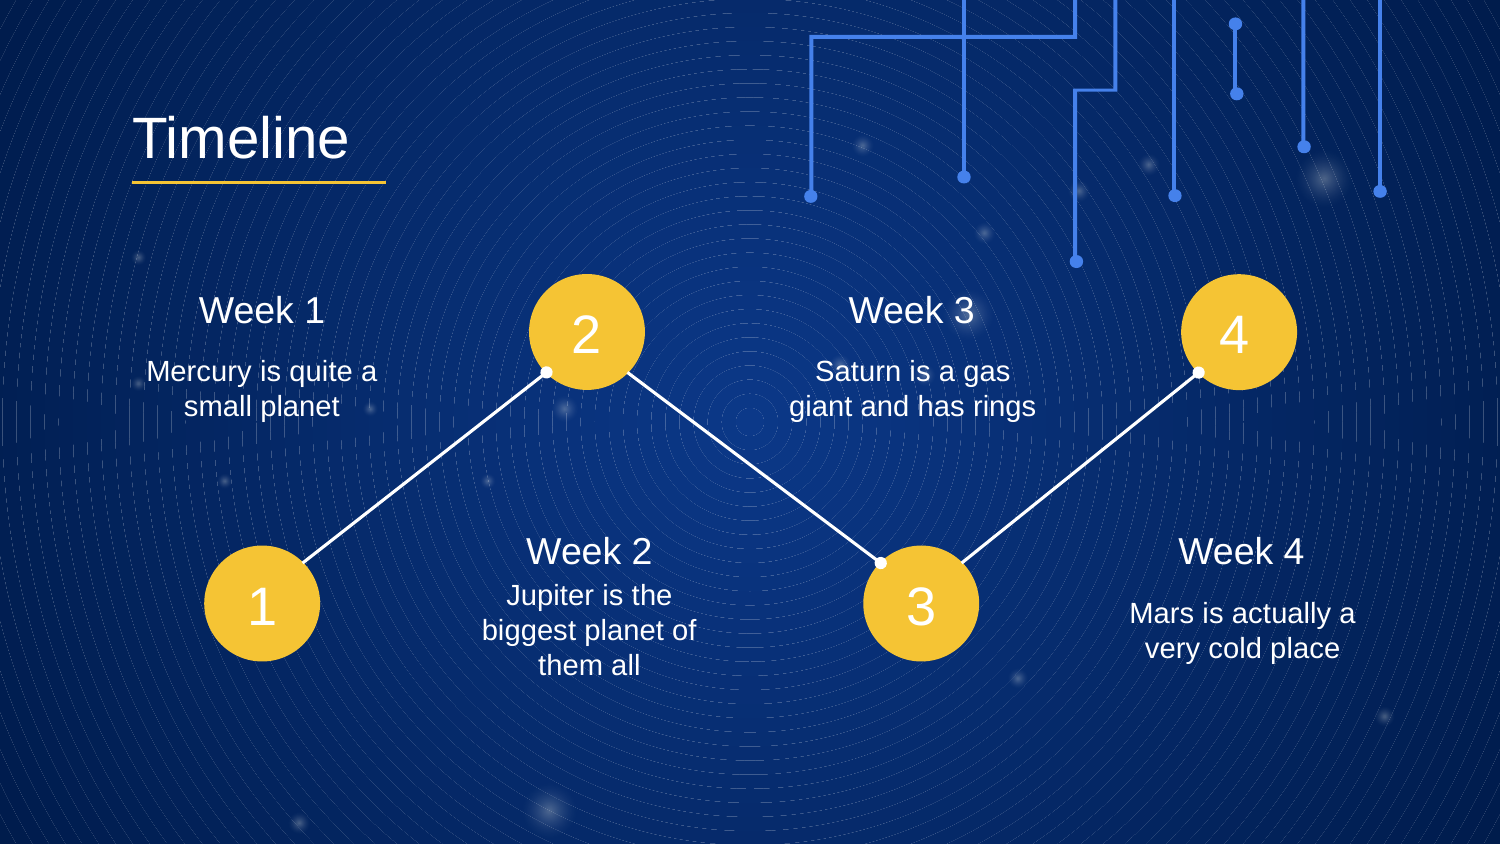

# Timeline
Week 1

Week 3

2
4
Mercury is quite a small planet
Saturn is a gas giant and has rings
Week 2
Week 4

1
3
Jupiter is the biggest planet of them all
Mars is actually a very cold place